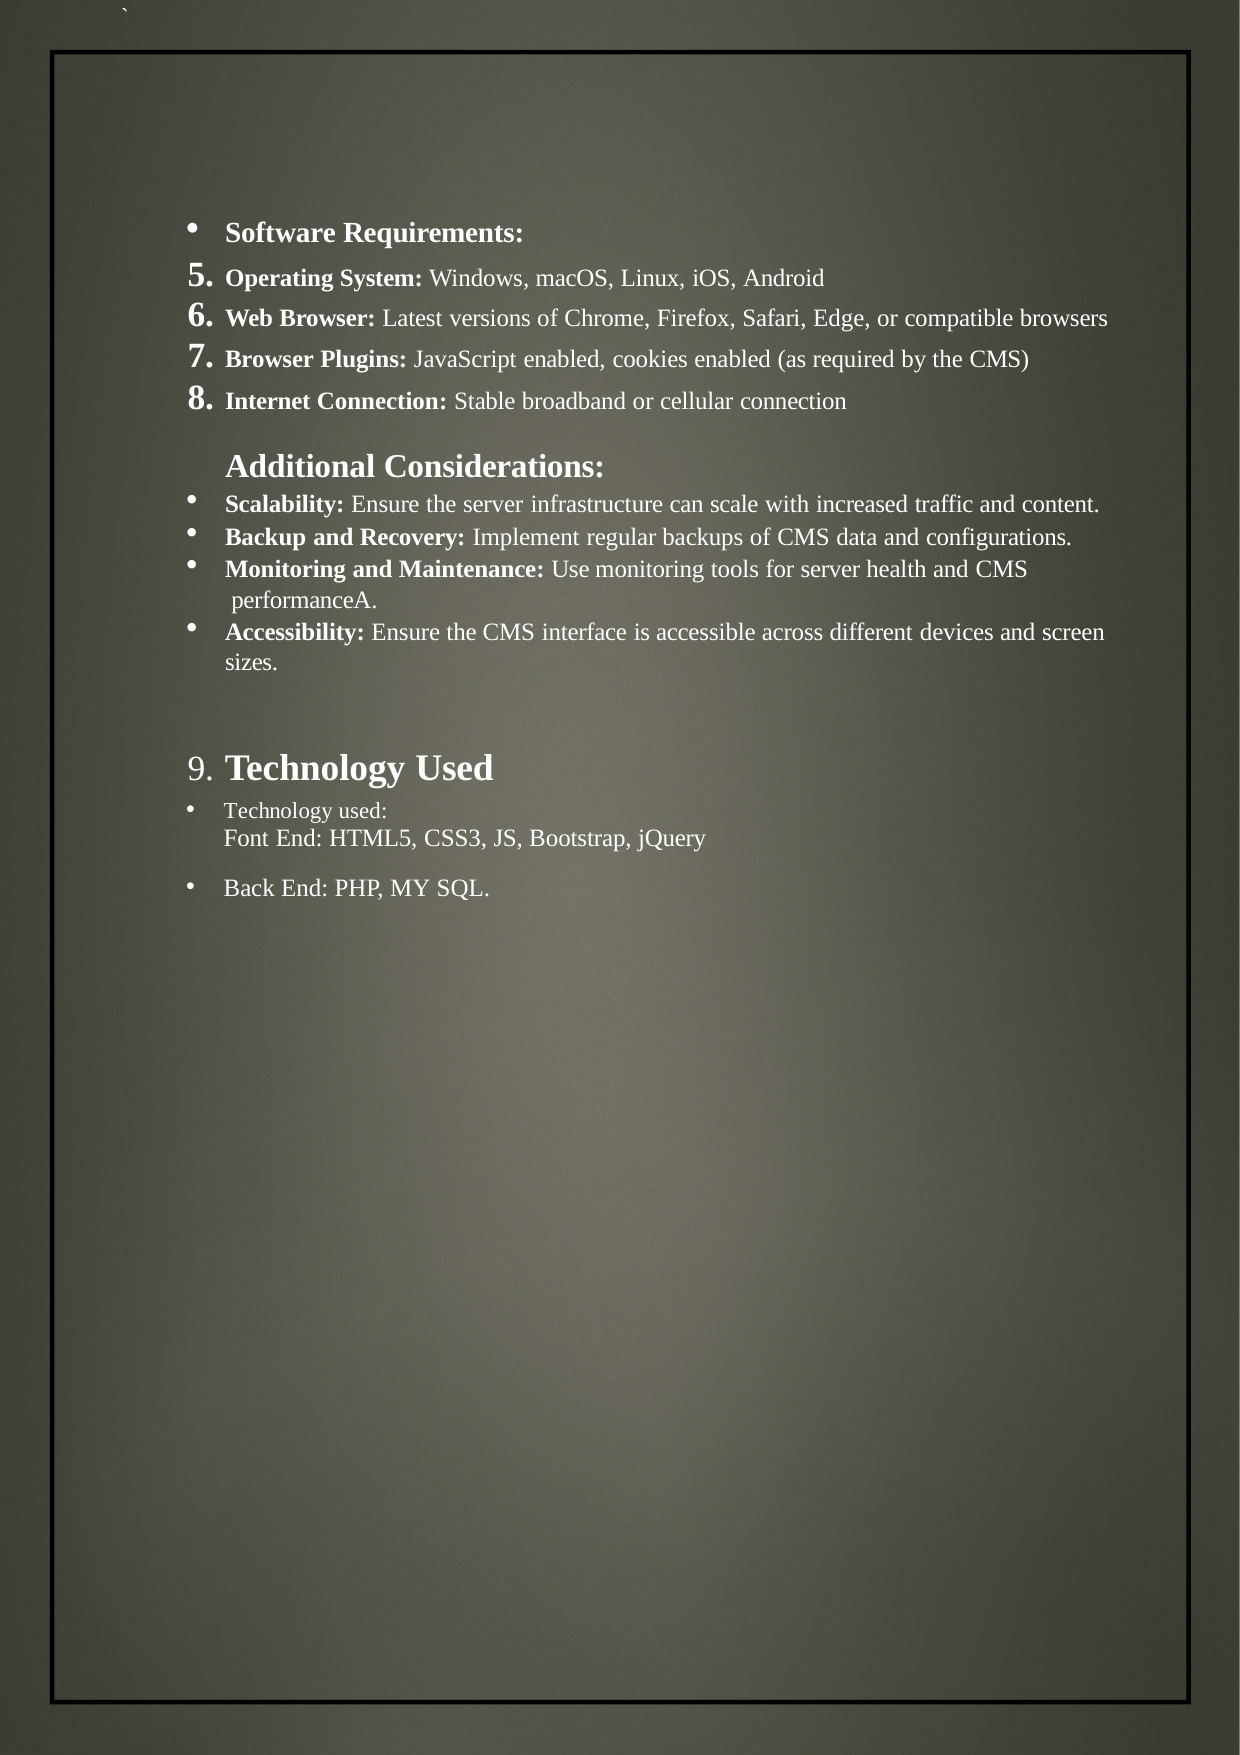

`

Software Requirements:
Operating System: Windows, macOS, Linux, iOS, Android
Web Browser: Latest versions of Chrome, Firefox, Safari, Edge, or compatible browsers
Browser Plugins: JavaScript enabled, cookies enabled (as required by the CMS)
Internet Connection: Stable broadband or cellular connection
Additional Considerations:
Scalability: Ensure the server infrastructure can scale with increased traffic and content.
Backup and Recovery: Implement regular backups of CMS data and configurations.
Monitoring and Maintenance: Use monitoring tools for server health and CMS  performanceA.
Accessibility: Ensure the CMS interface is accessible across different devices and screen  sizes.

9. Technology Used
Technology used:
Font End: HTML5, CSS3, JS, Bootstrap, jQuery
Back End: PHP, MY SQL.